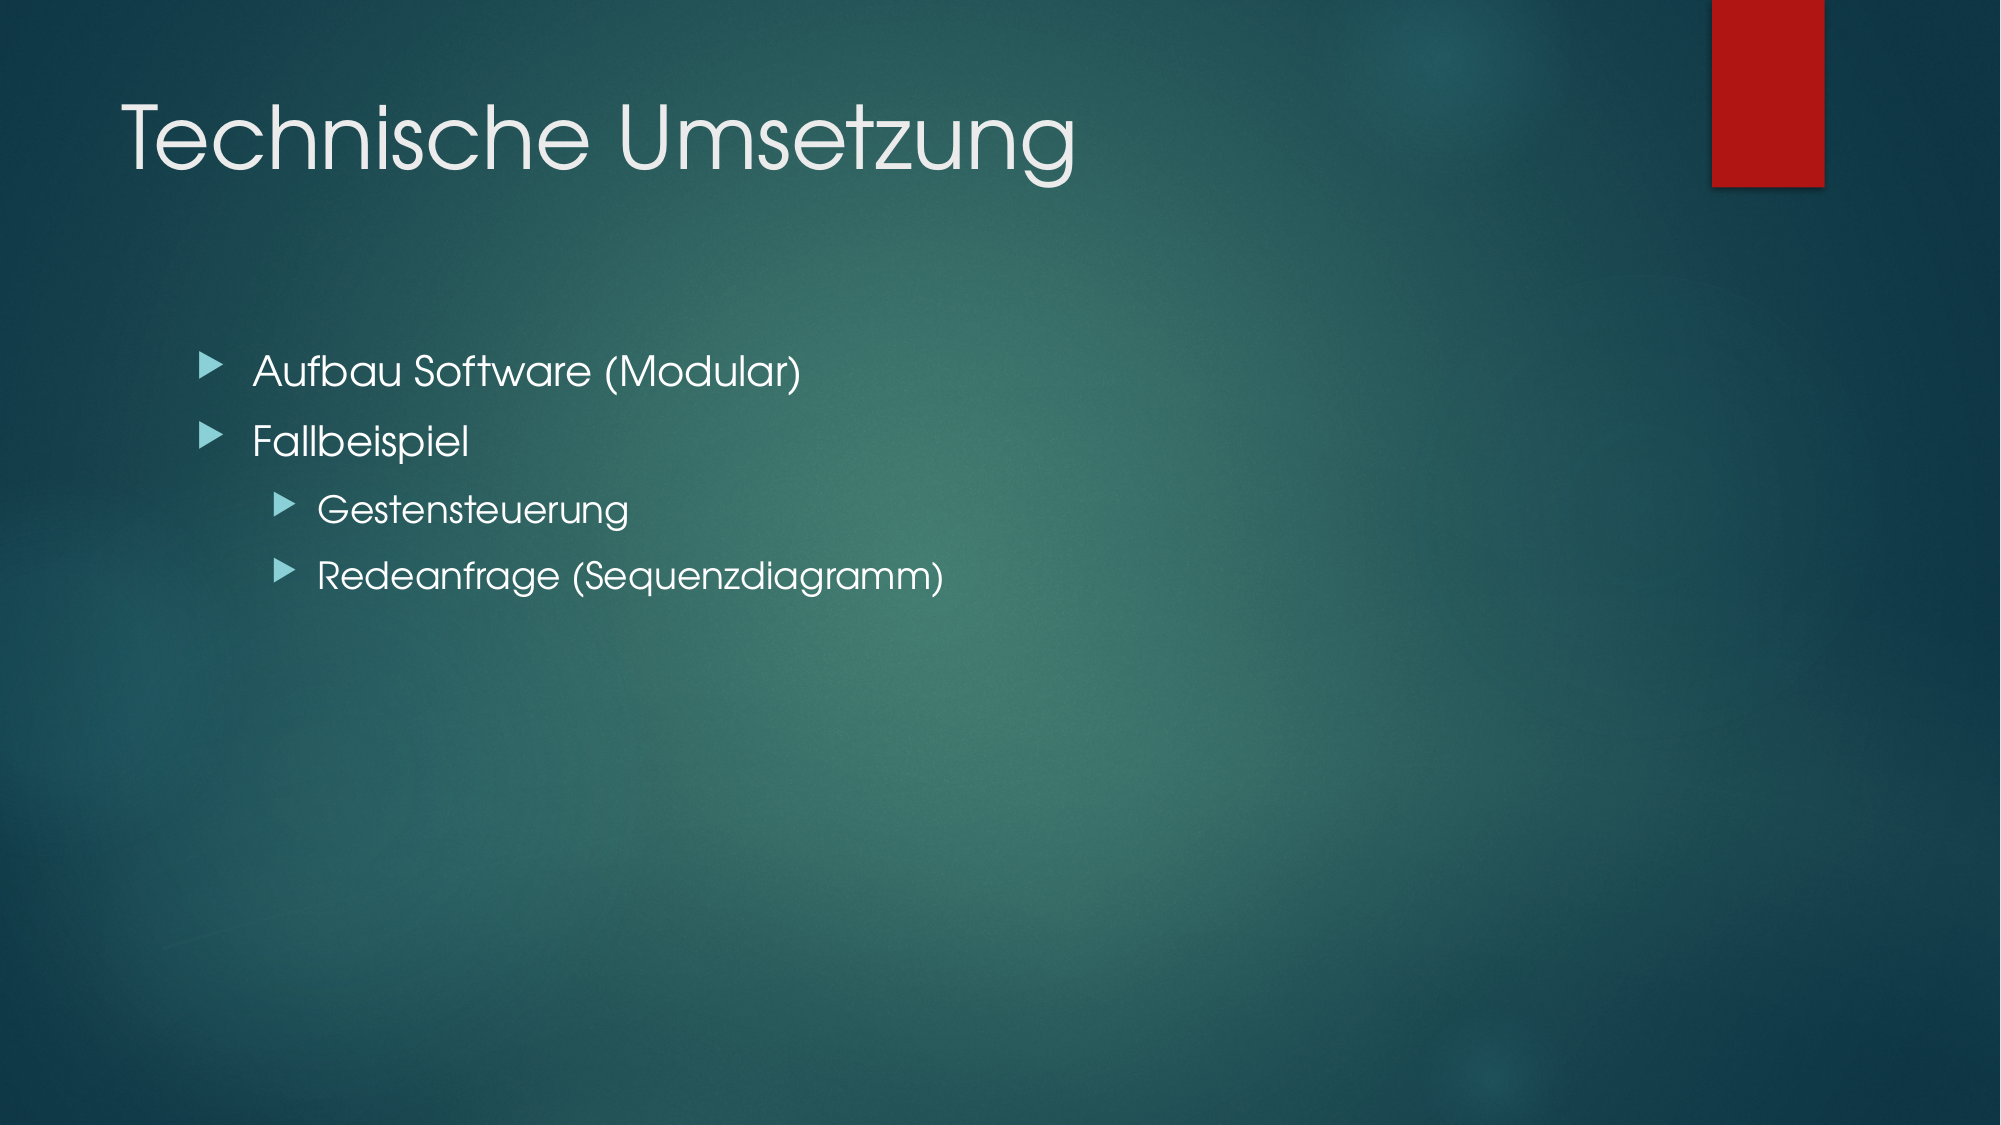

# Technische Umsetzung
Aufbau Software (Modular)
Fallbeispiel
Gestensteuerung
Redeanfrage (Sequenzdiagramm)